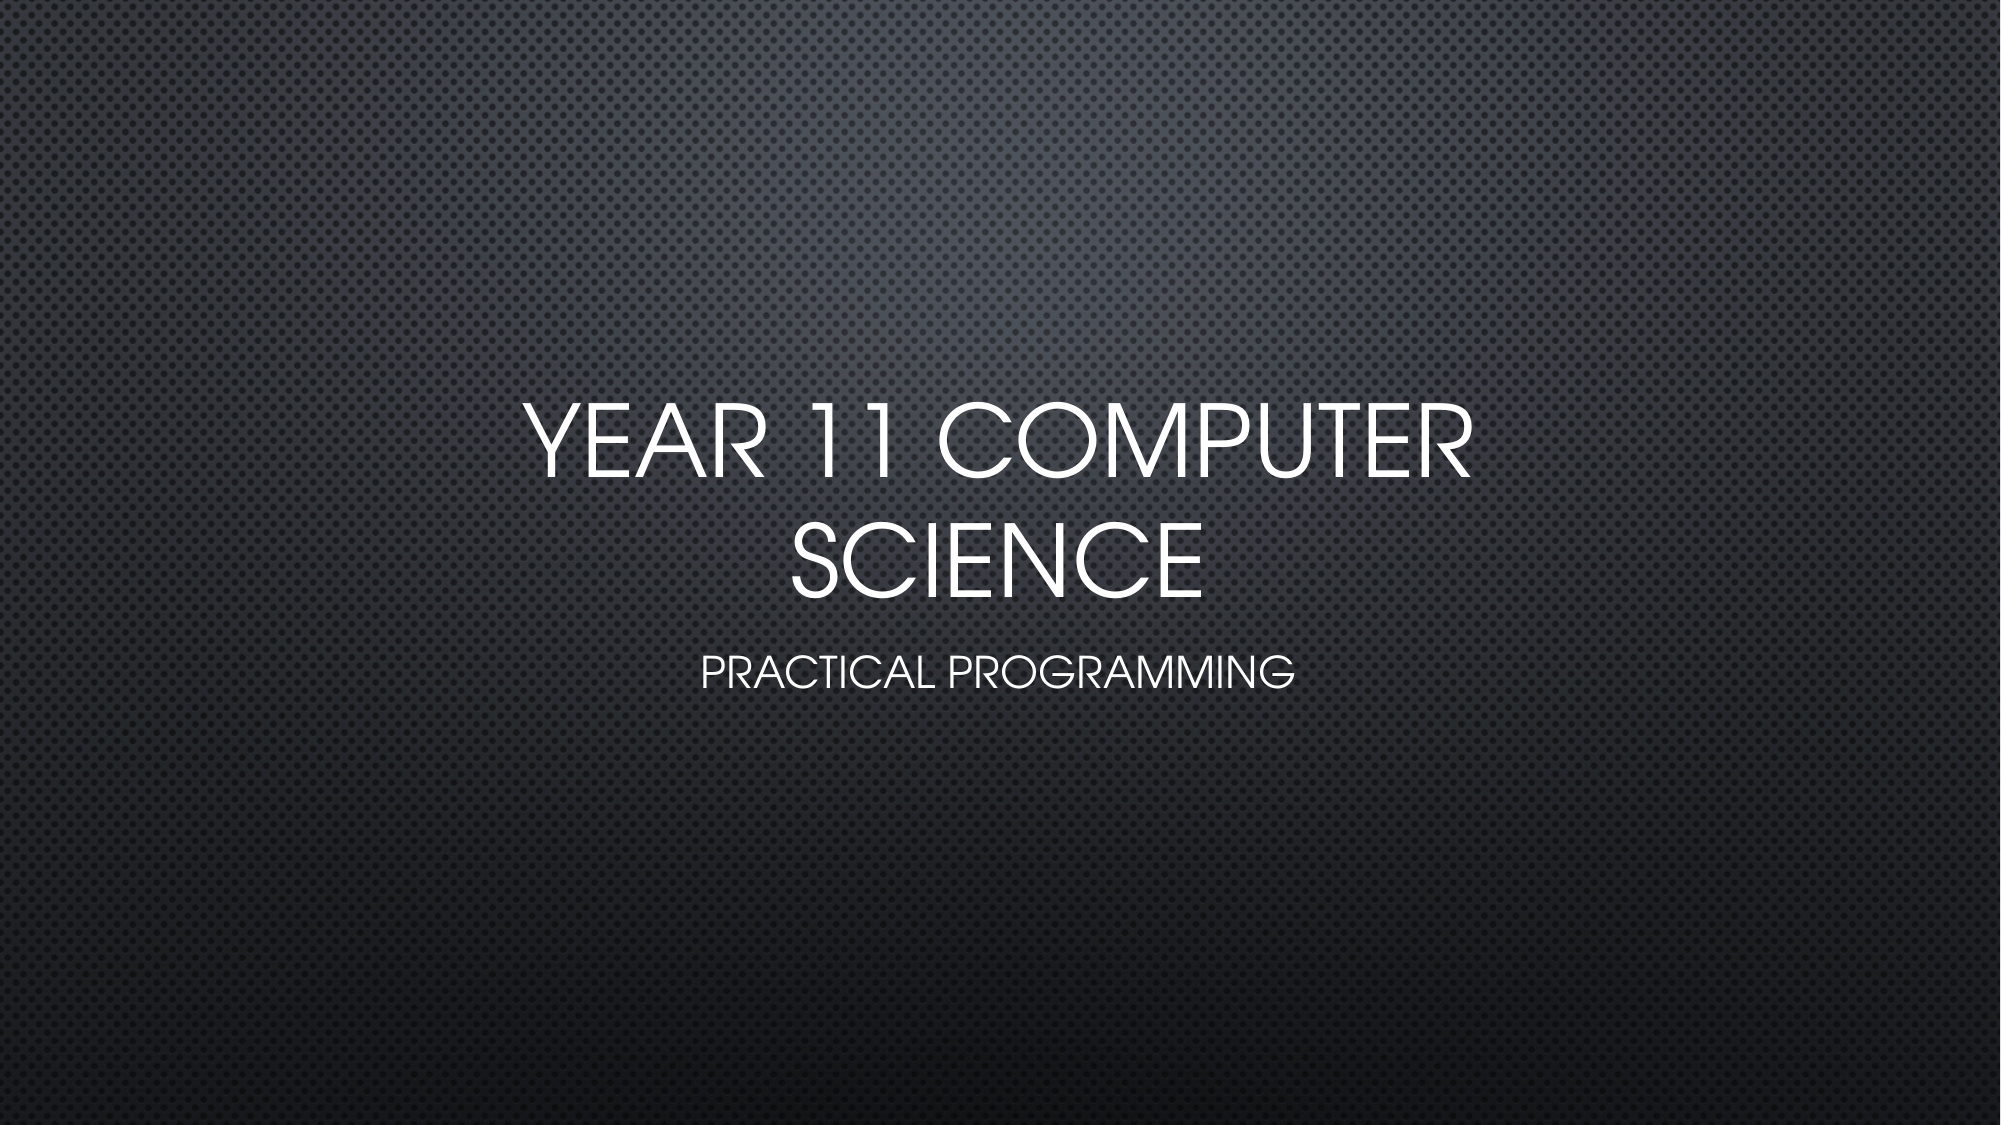

# Year 11 Computer Science
Practical Programming